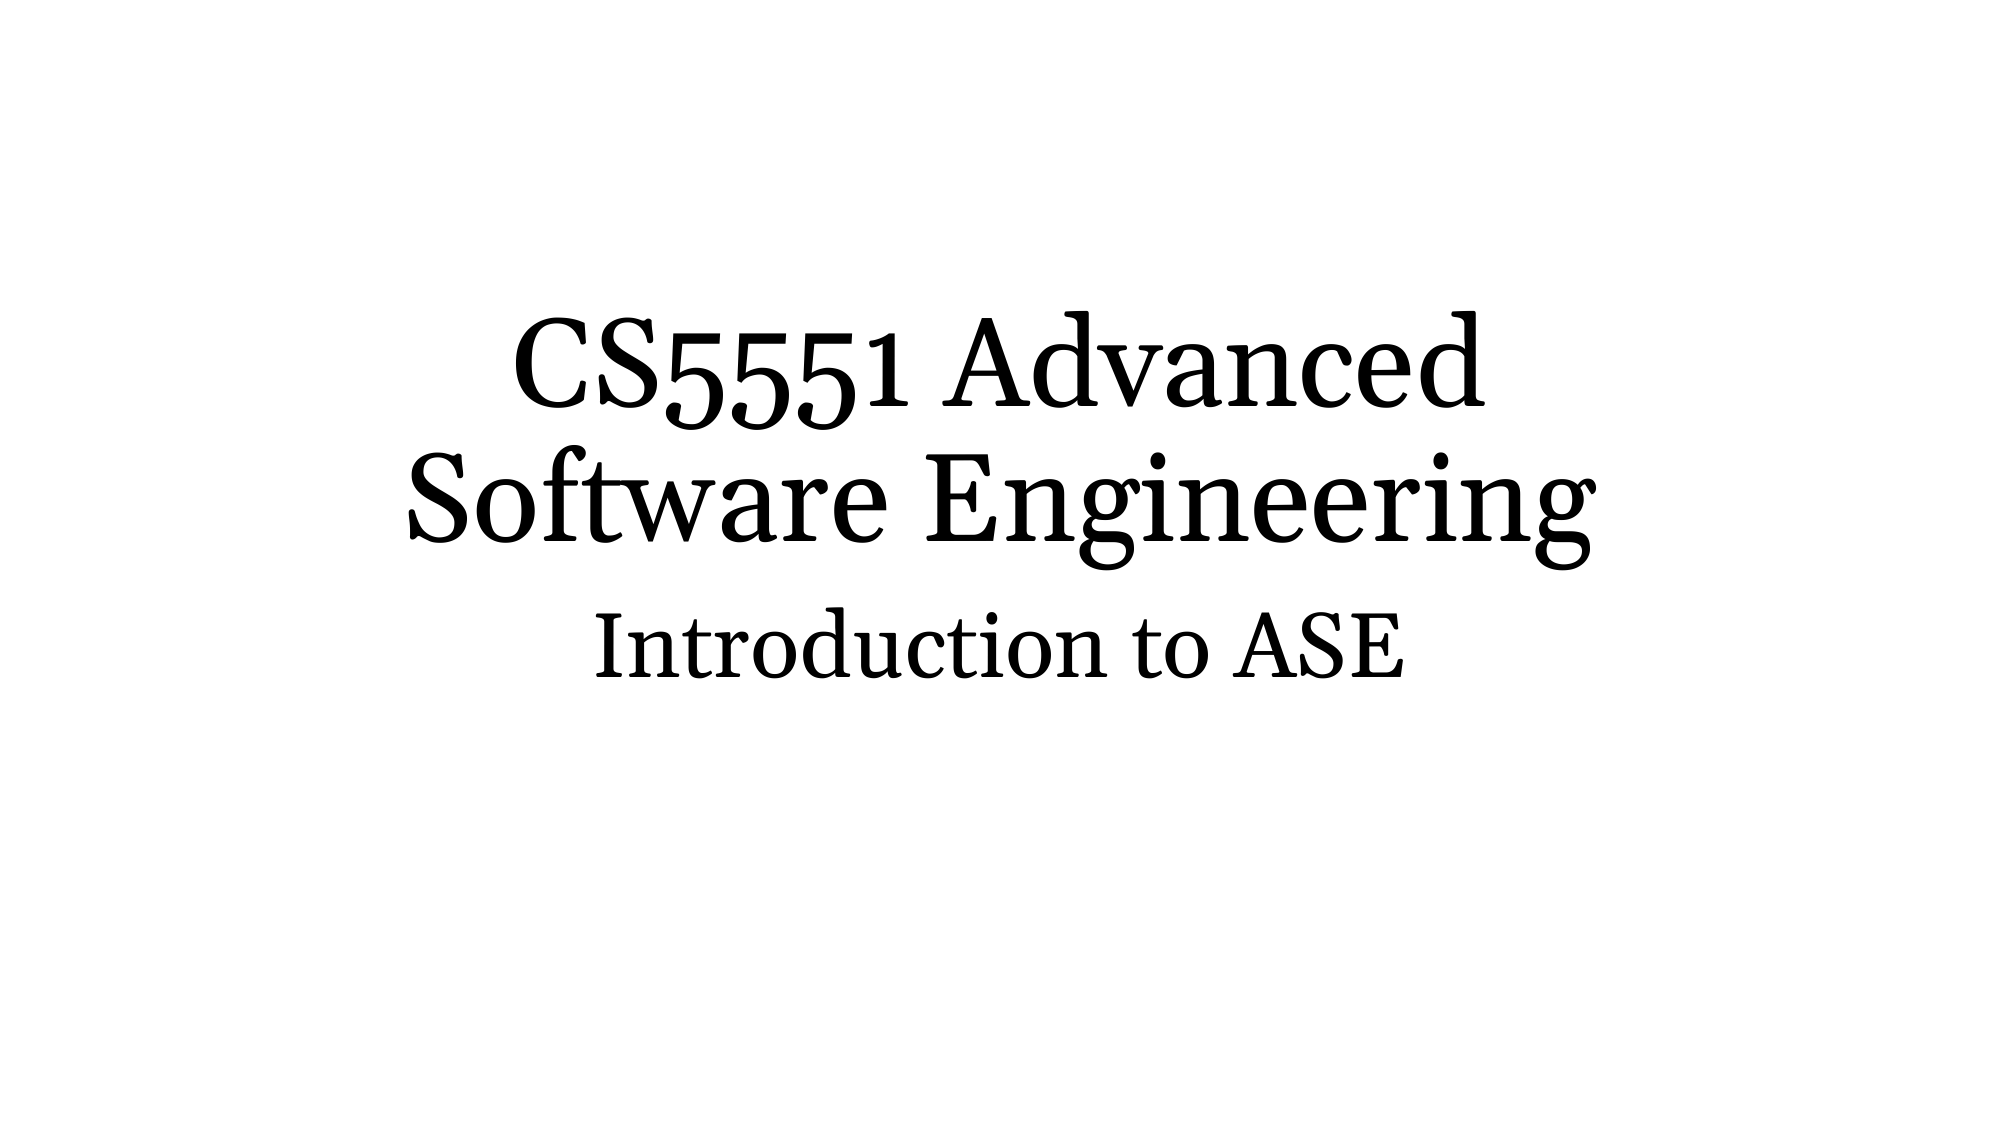

# CS5551 Advanced Software Engineering
Introduction to ASE